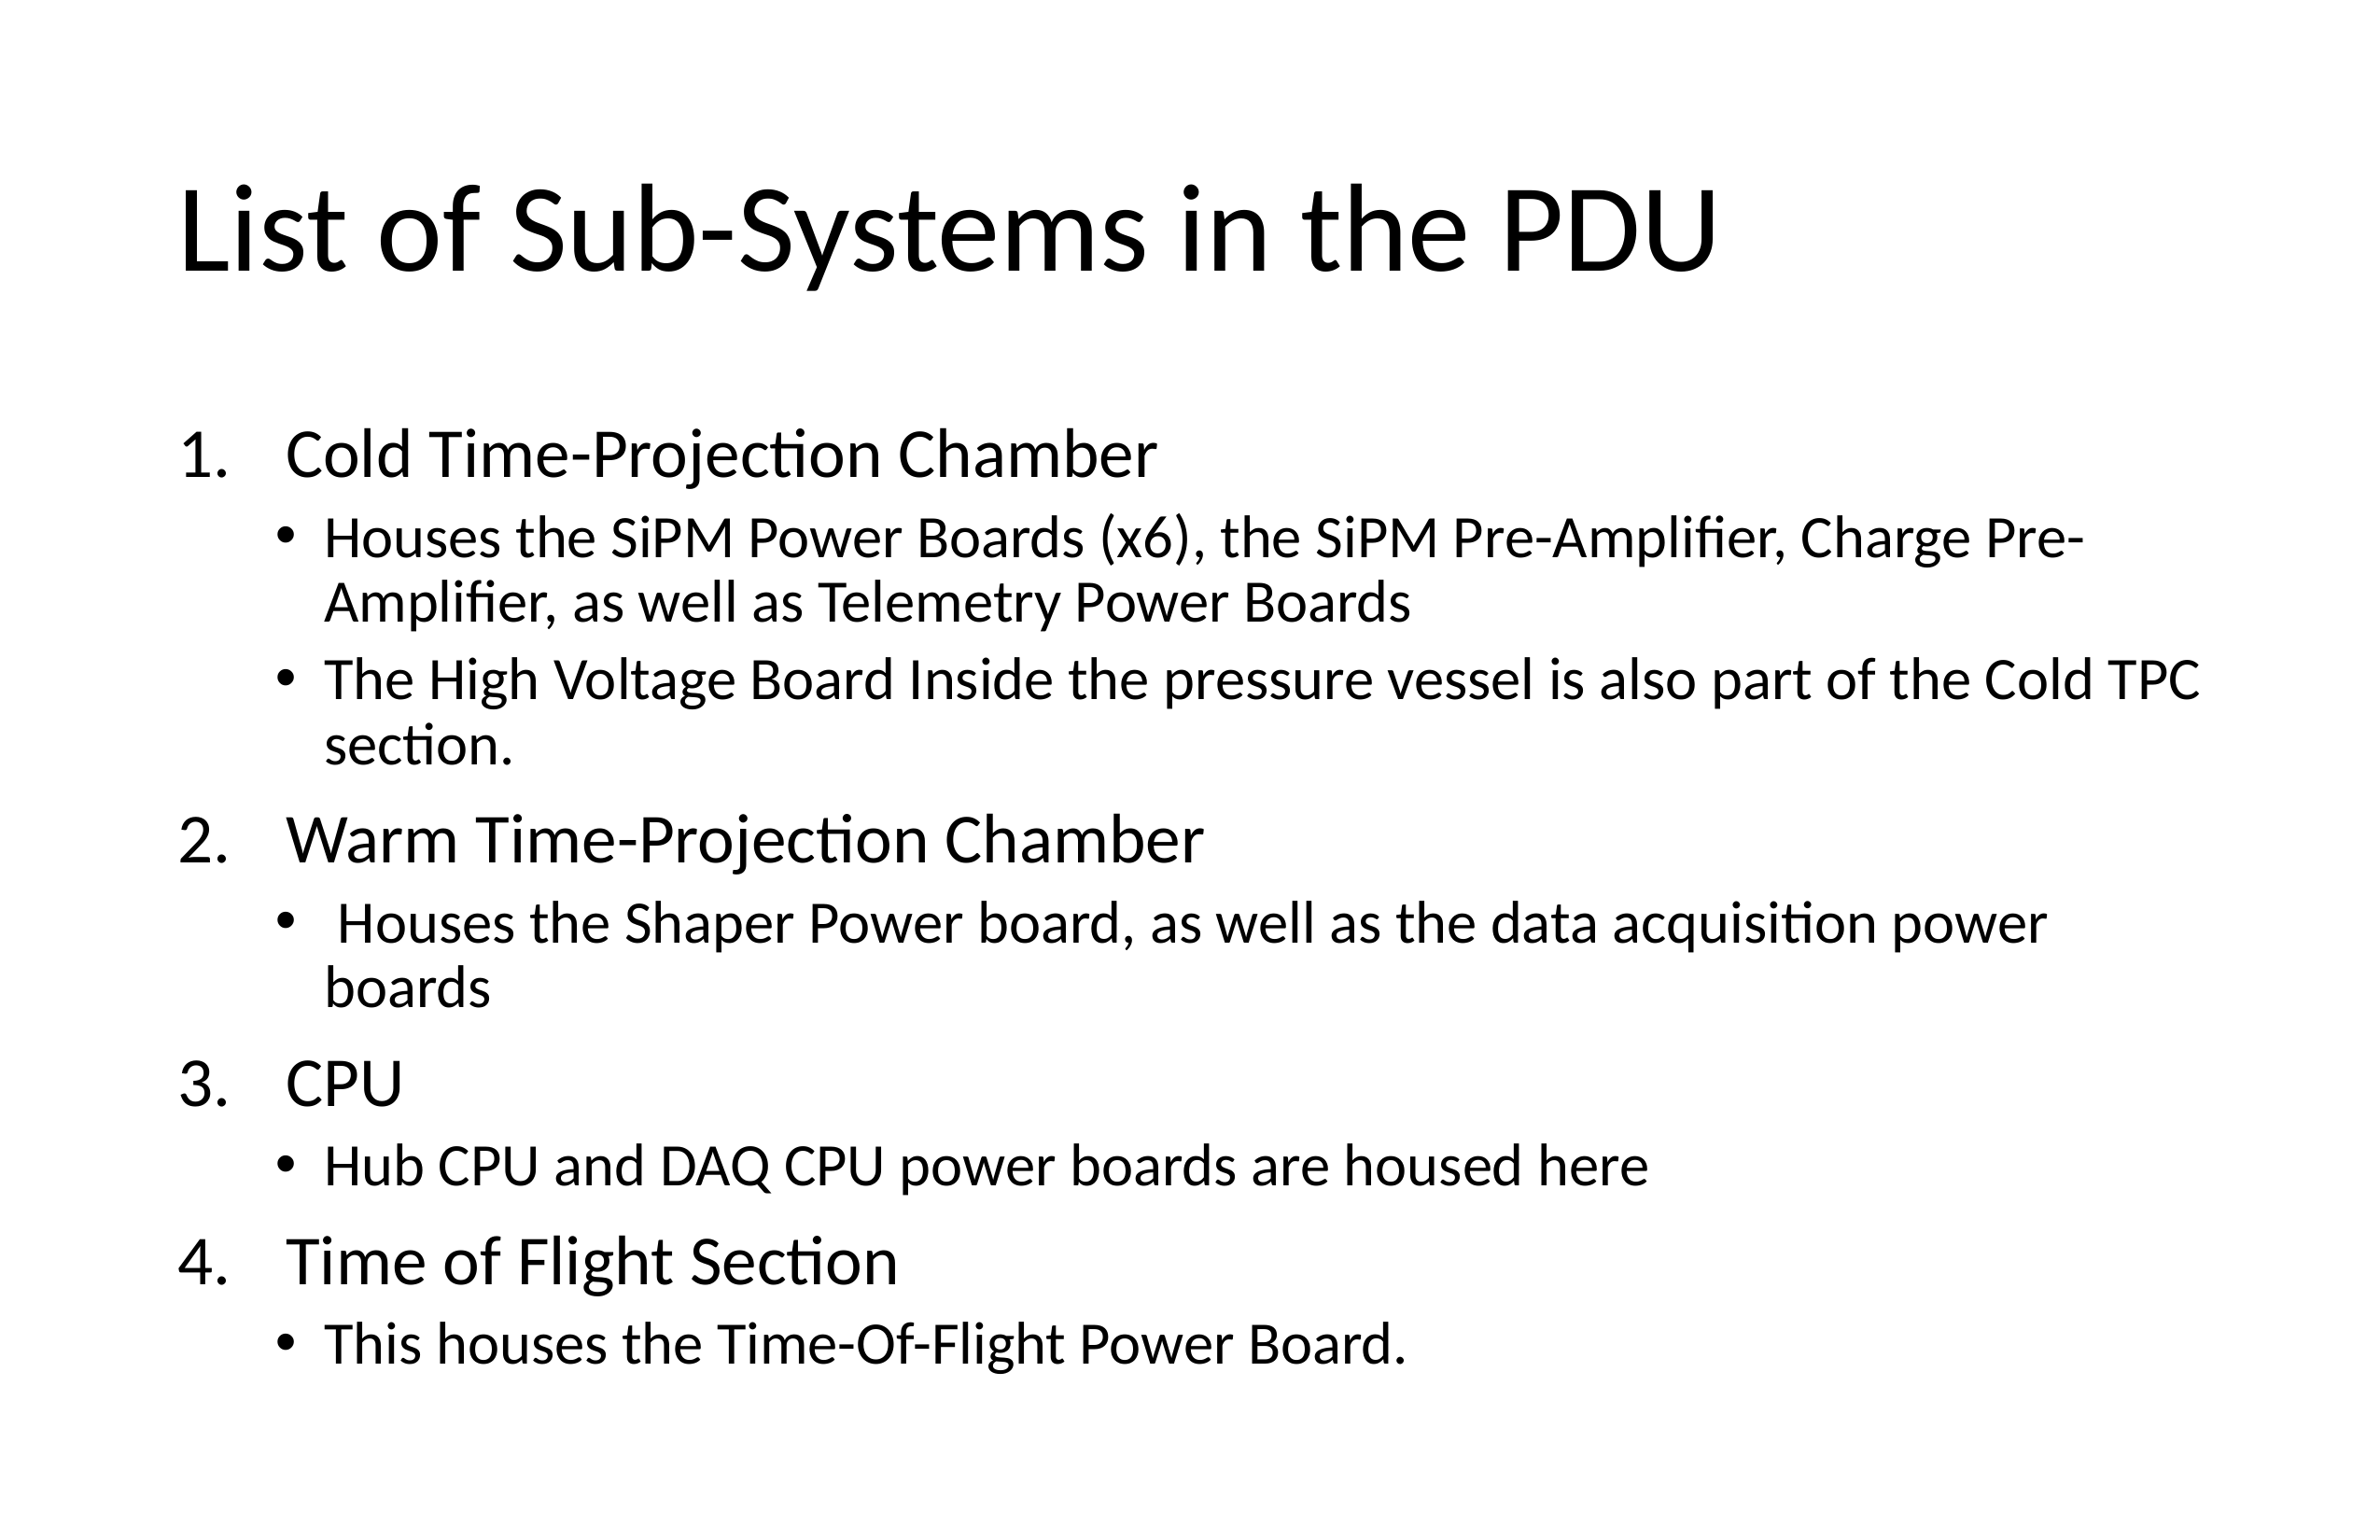

# List of Sub-Systems in the PDU
Cold Time-Projection Chamber
Houses the SiPM Power Boards (x6), the SiPM Pre-Amplifier, Charge Pre-Amplifier, as well as Telemetry Power Boards
The High Voltage Board Inside the pressure vessel is also part of the Cold TPC section.
Warm Time-Projection Chamber
 Houses the Shaper Power board, as well as the data acquisition power boards
CPU
Hub CPU and DAQ CPU power boards are housed here
Time of Flight Section
This houses the Time-Of-Flight Power Board.